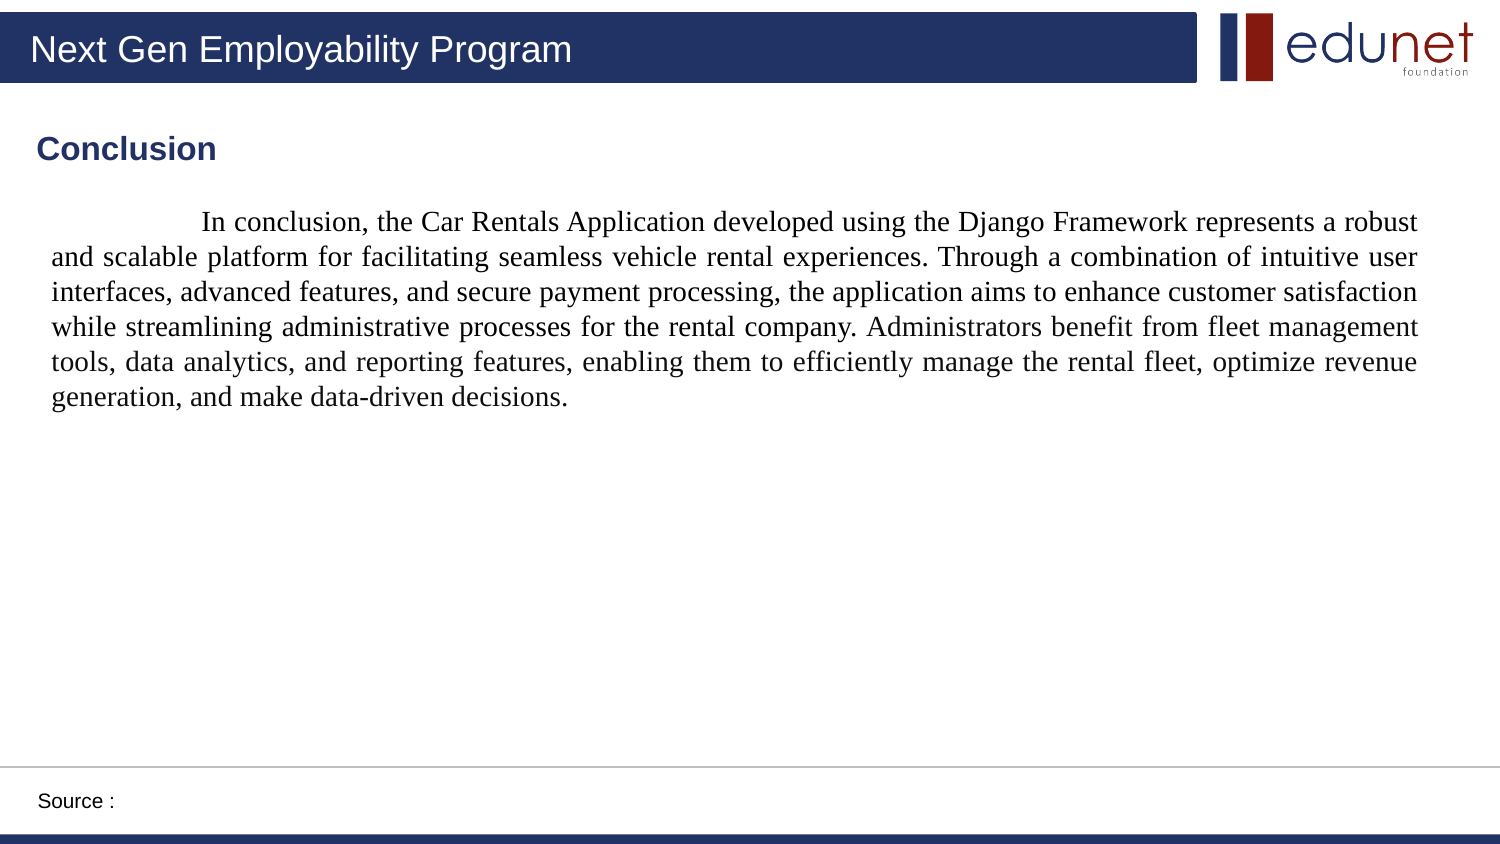

Conclusion
	In conclusion, the Car Rentals Application developed using the Django Framework represents a robust and scalable platform for facilitating seamless vehicle rental experiences. Through a combination of intuitive user interfaces, advanced features, and secure payment processing, the application aims to enhance customer satisfaction while streamlining administrative processes for the rental company. Administrators benefit from fleet management tools, data analytics, and reporting features, enabling them to efficiently manage the rental fleet, optimize revenue generation, and make data-driven decisions.
Source :